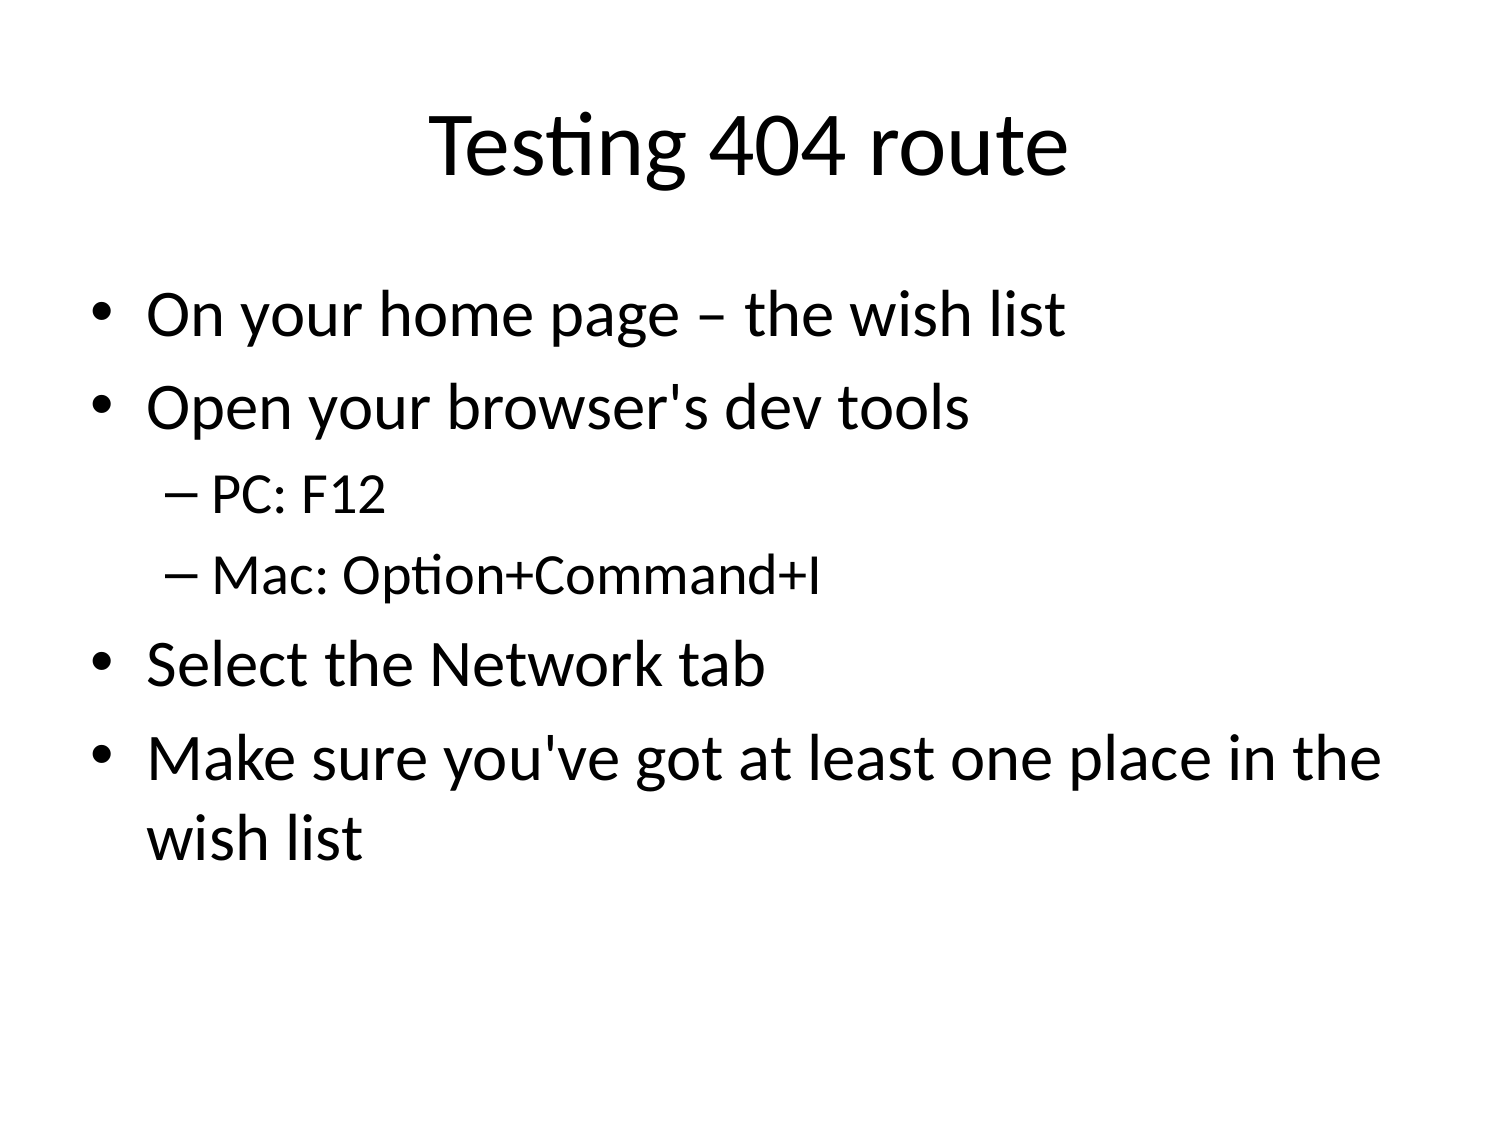

# Testing 404 route
On your home page – the wish list
Open your browser's dev tools
PC: F12
Mac: Option+Command+I
Select the Network tab
Make sure you've got at least one place in the wish list